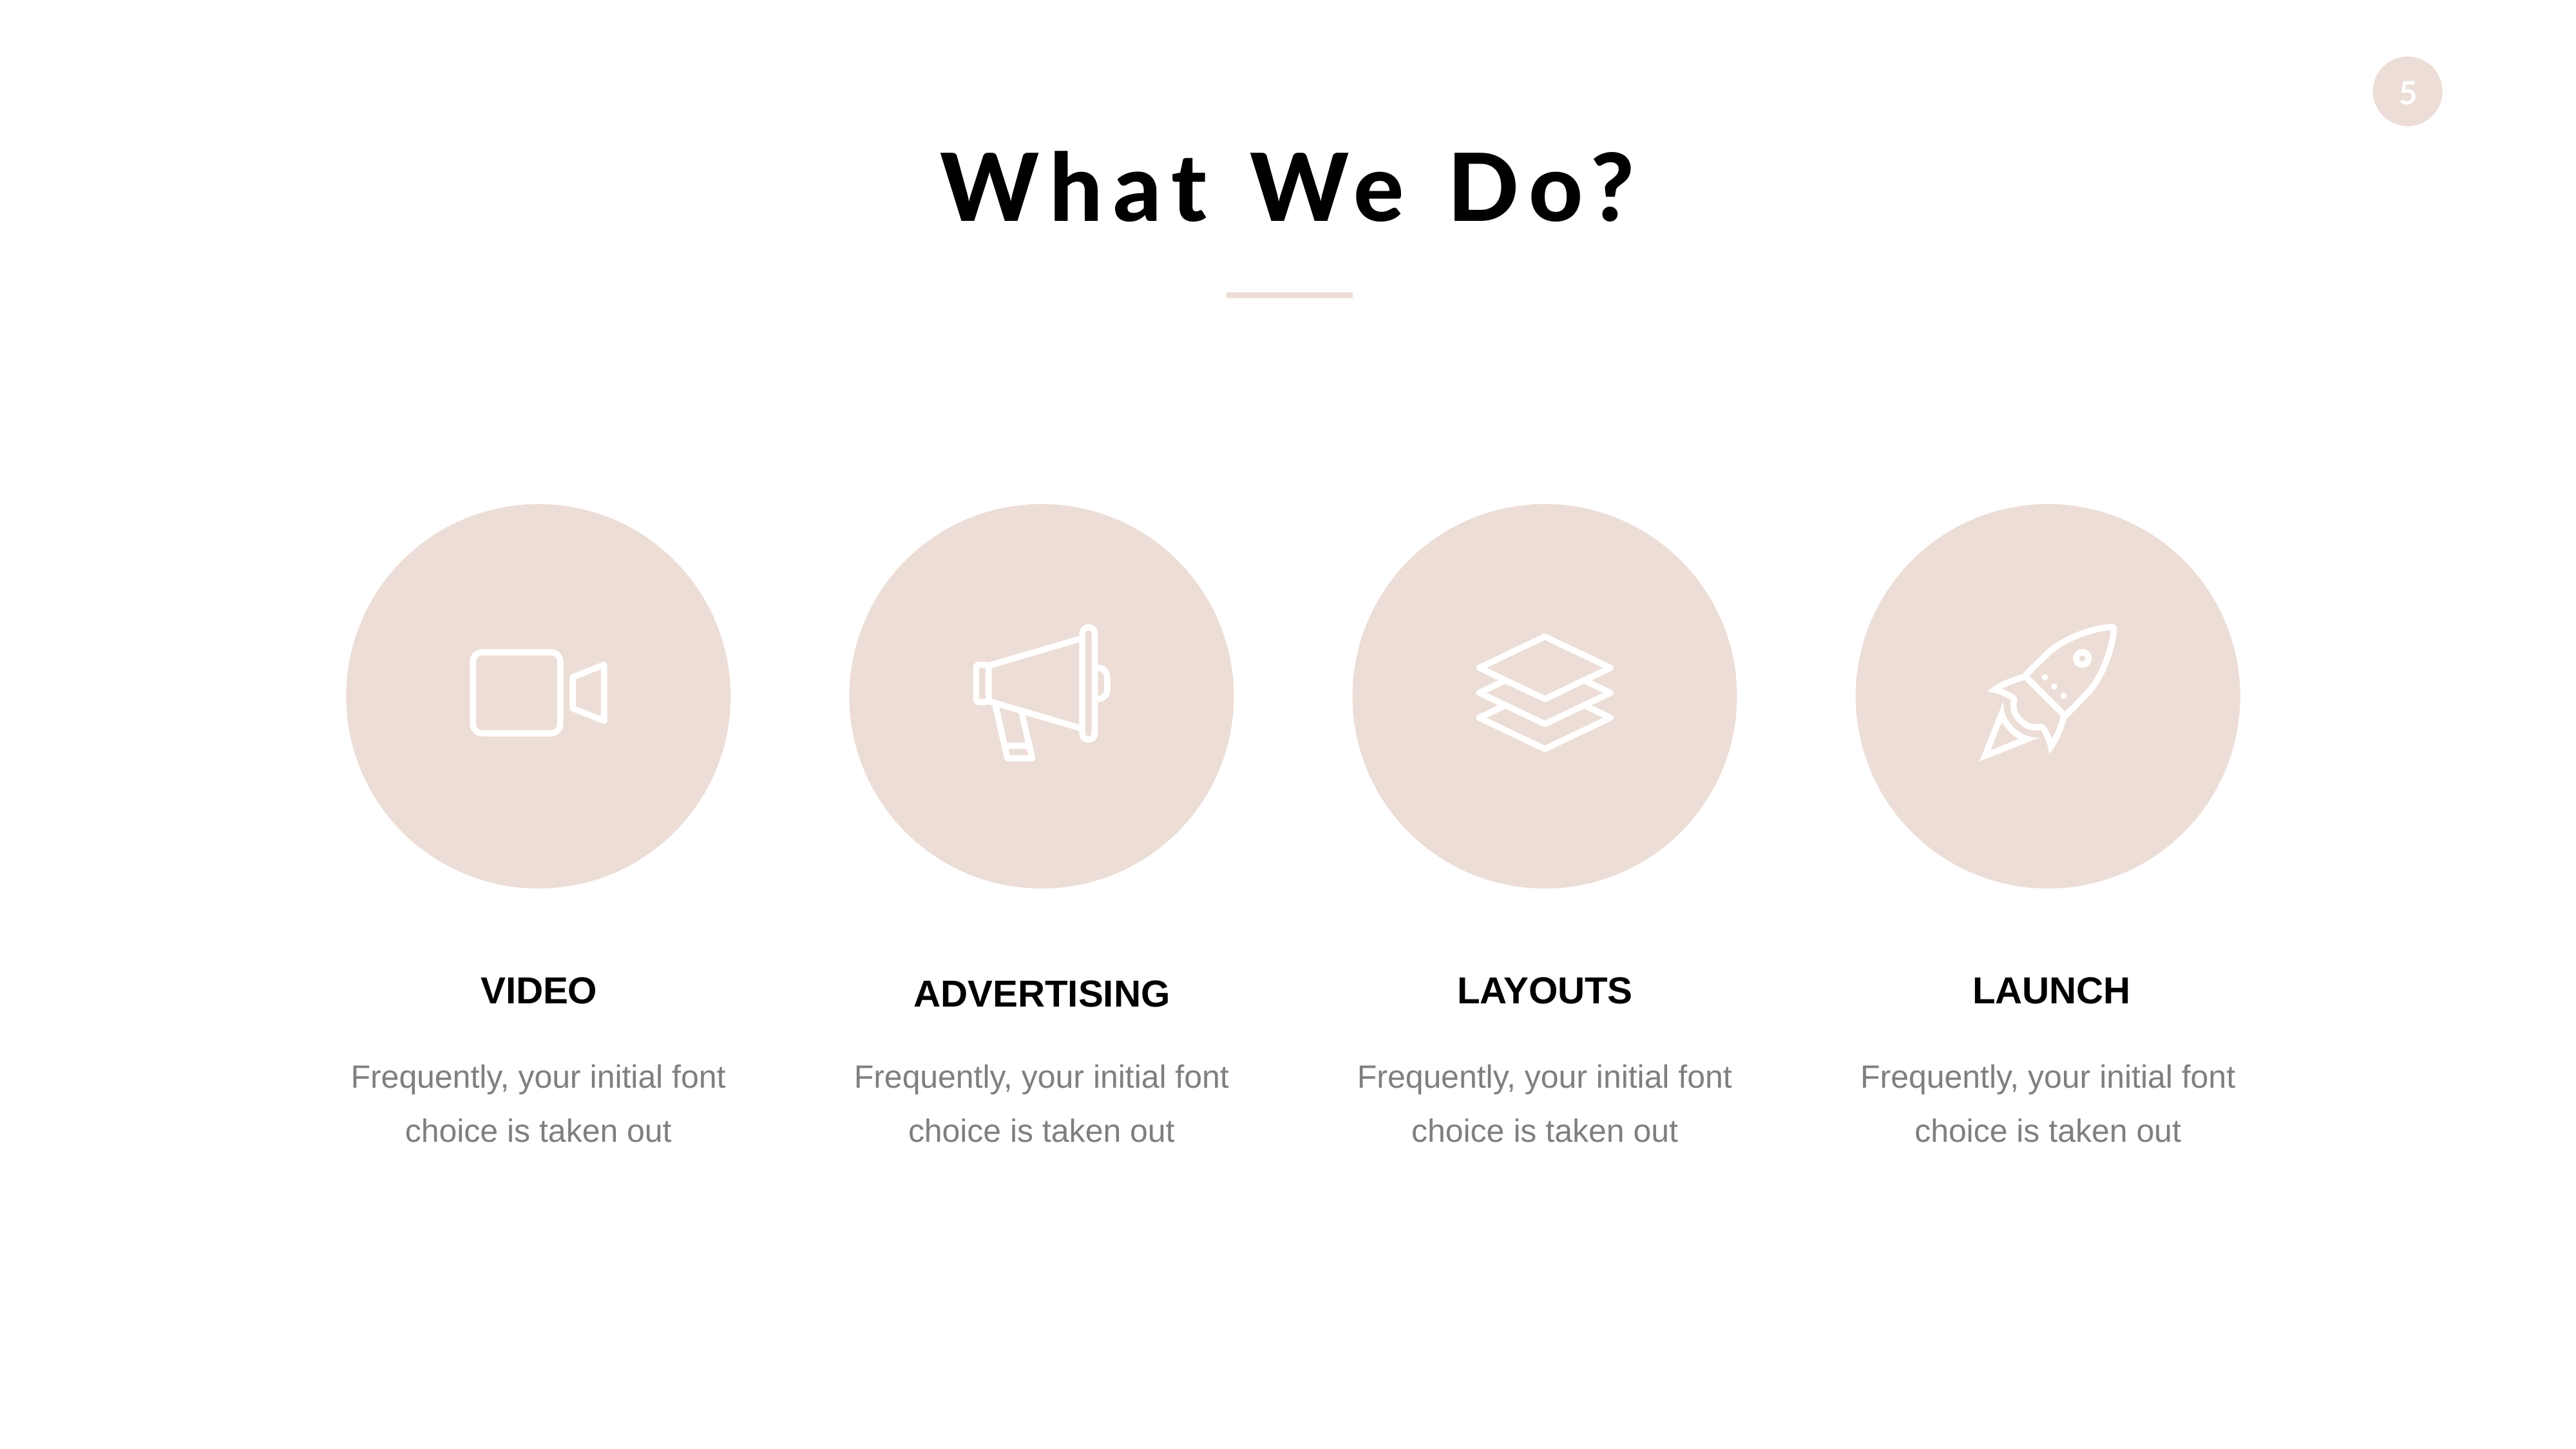

What We Do?

VIDEO
LAYOUTS
LAUNCH
ADVERTISING
Frequently, your initial font choice is taken out
Frequently, your initial font choice is taken out
Frequently, your initial font choice is taken out
Frequently, your initial font choice is taken out